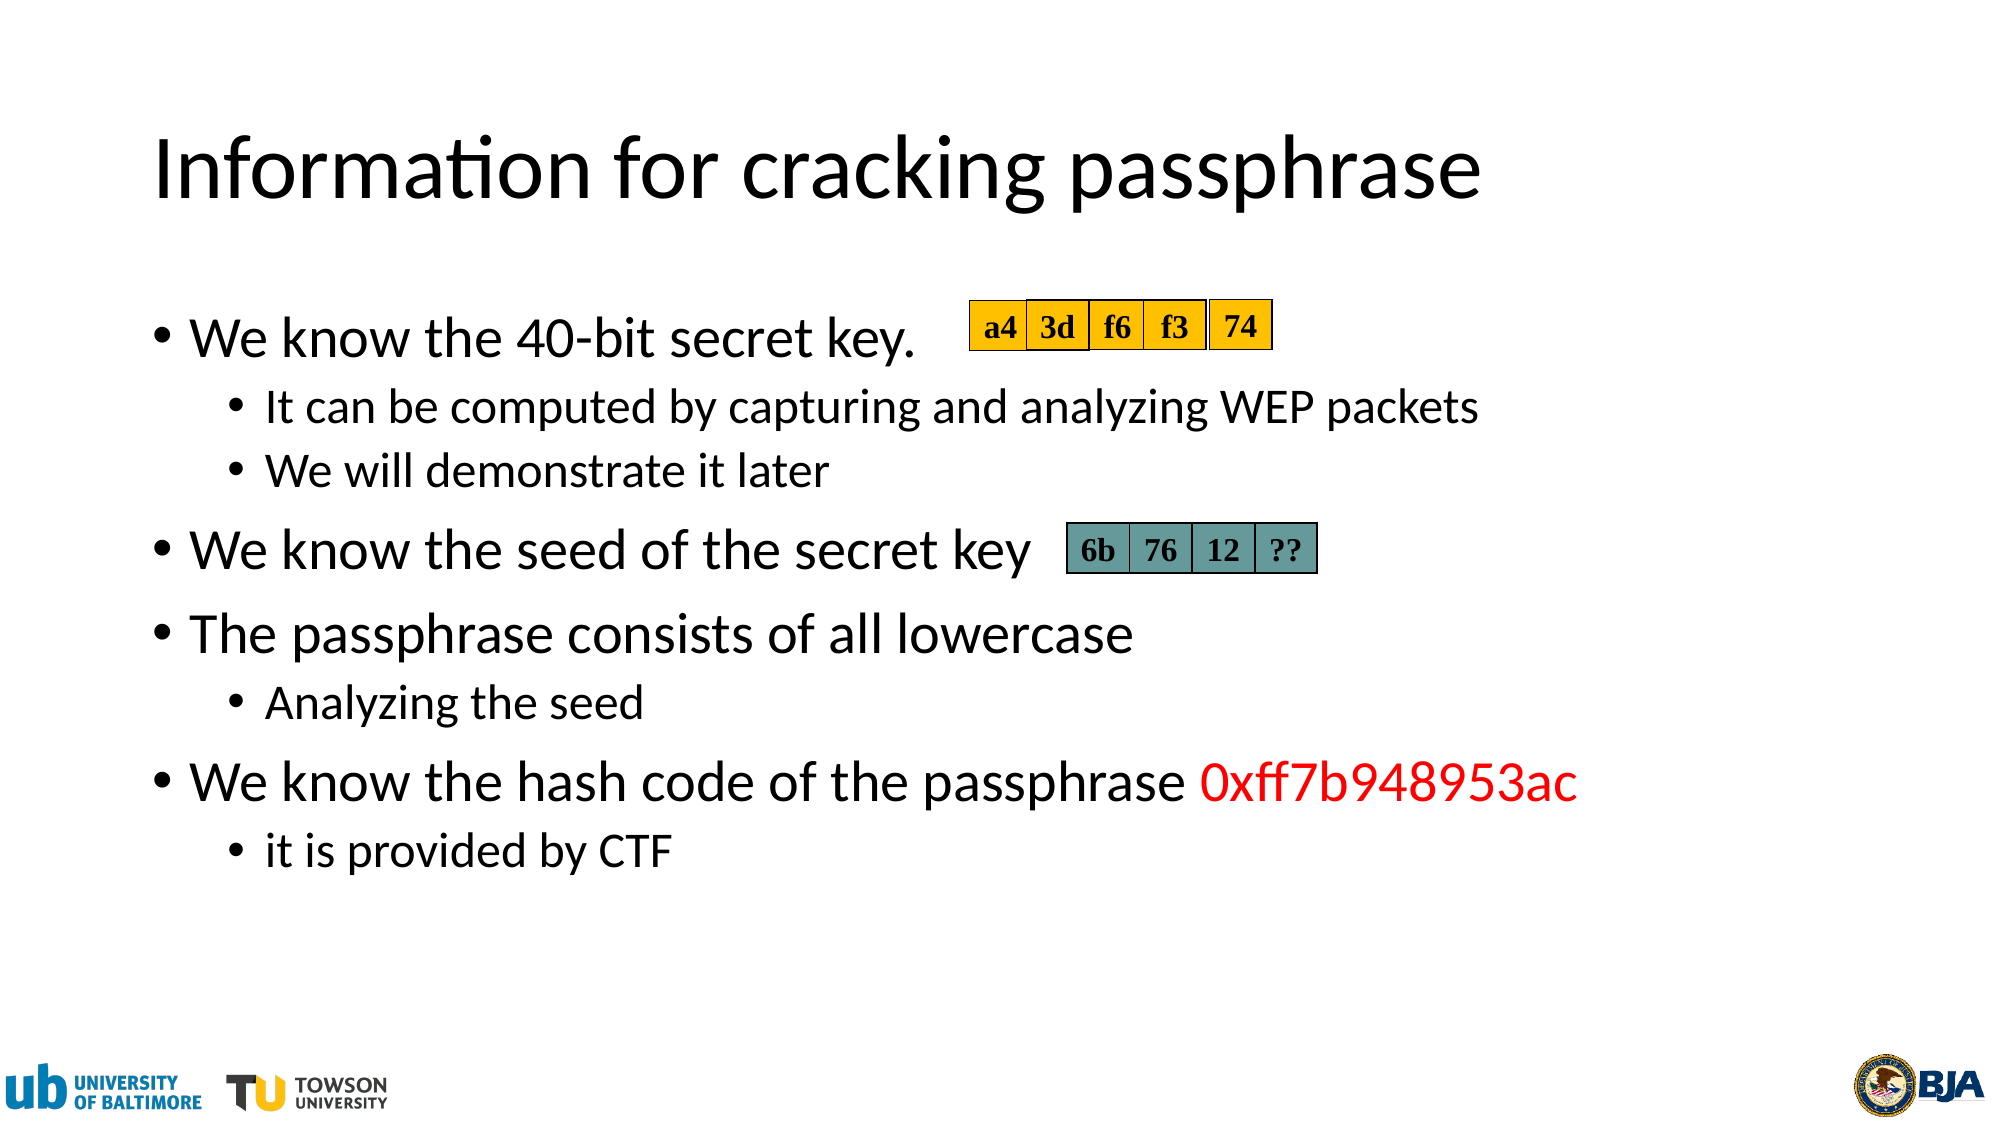

# Information for cracking passphrase
We know the 40-bit secret key.
It can be computed by capturing and analyzing WEP packets
We will demonstrate it later
We know the seed of the secret key
The passphrase consists of all lowercase
Analyzing the seed
We know the hash code of the passphrase 0xff7b948953ac
it is provided by CTF

74
f6
f3
3d
a4
6b
76
12
??